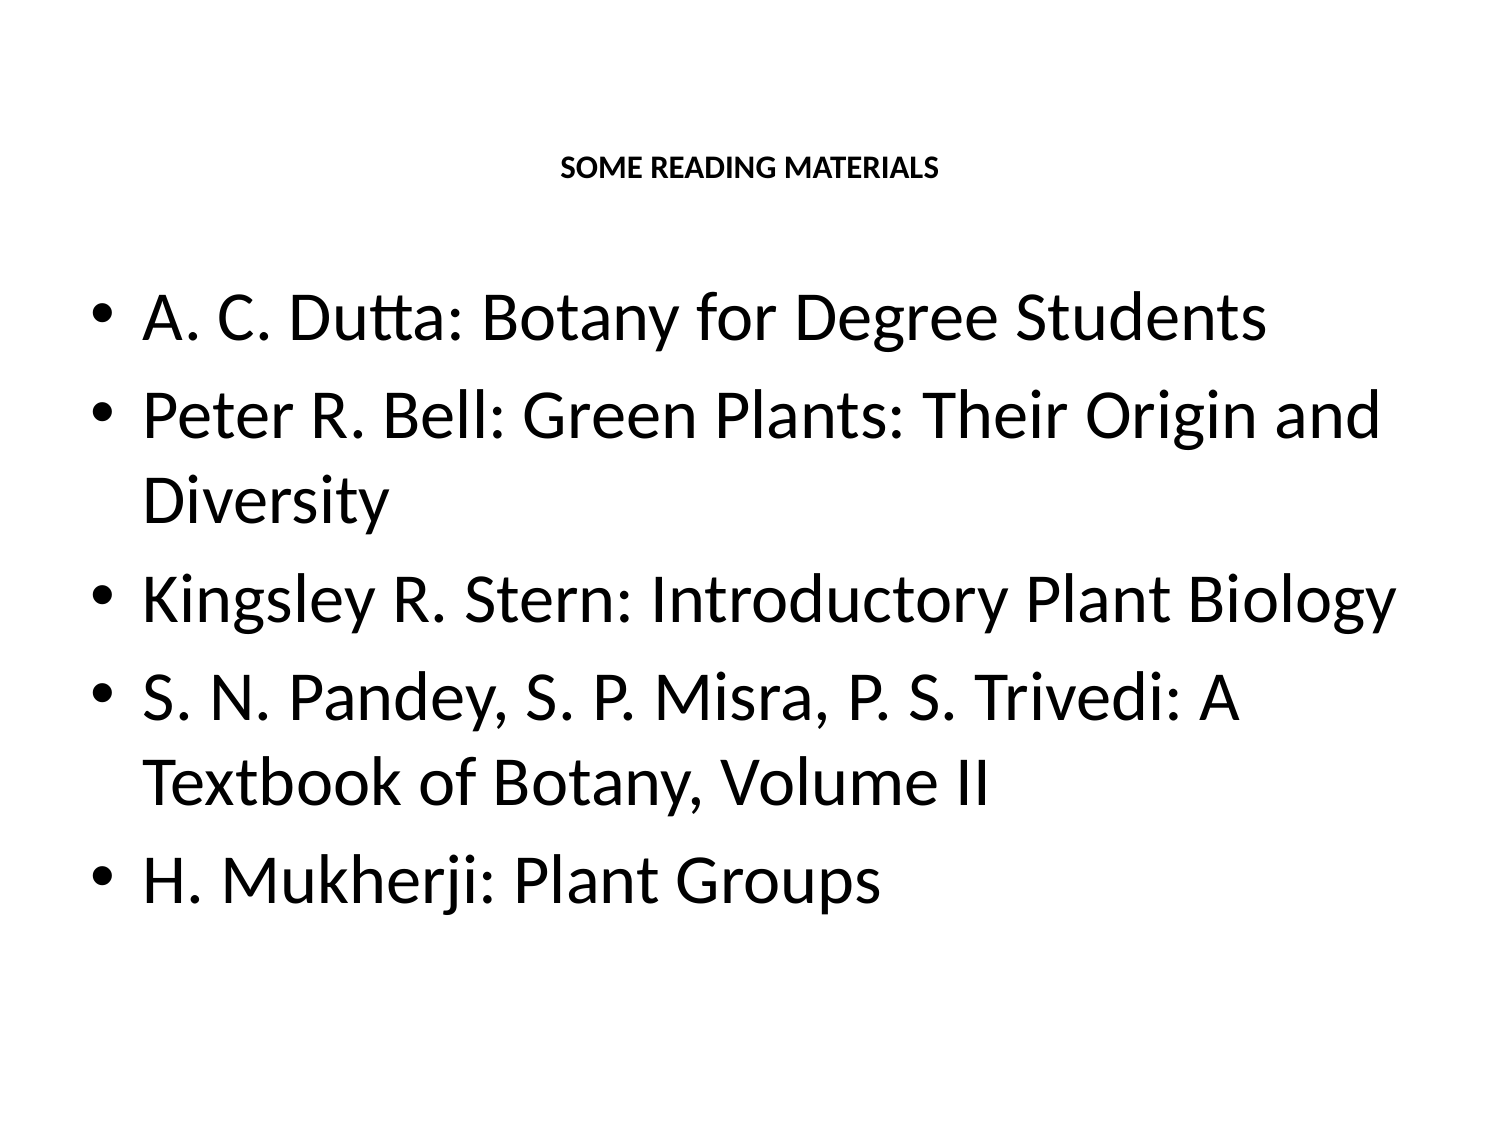

# SOME READING MATERIALS
A. C. Dutta: Botany for Degree Students
Peter R. Bell: Green Plants: Their Origin and Diversity
Kingsley R. Stern: Introductory Plant Biology
S. N. Pandey, S. P. Misra, P. S. Trivedi: A Textbook of Botany, Volume II
H. Mukherji: Plant Groups